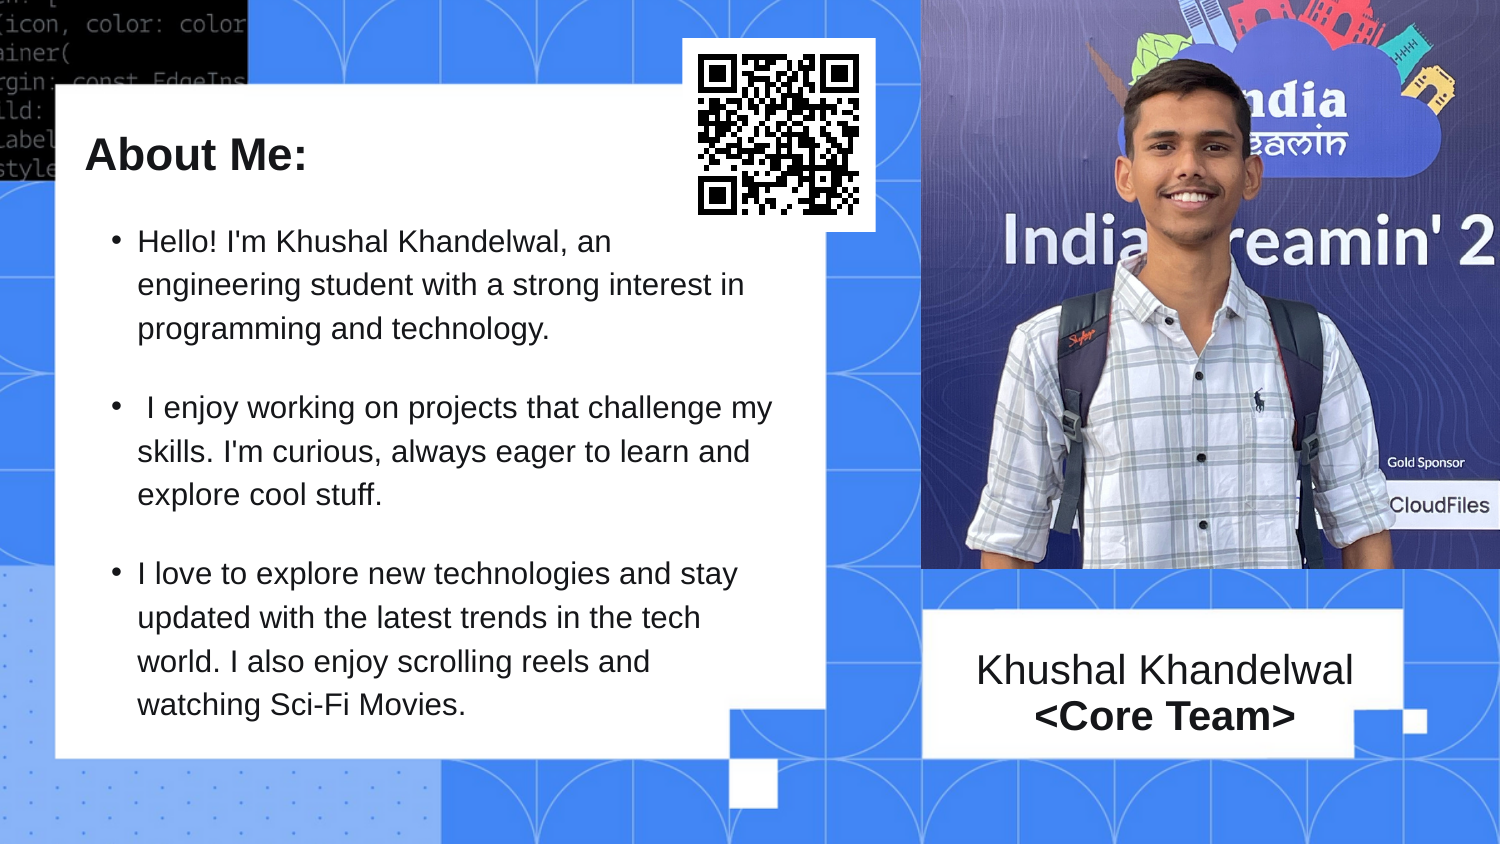

About Me:

Hello! I'm Khushal Khandelwal, an engineering student with a strong interest in programming and technology.

 I enjoy working on projects that challenge my skills. I'm curious, always eager to learn and explore cool stuff.

I love to explore new technologies and stay updated with the latest trends in the tech world. I also enjoy scrolling reels and watching Sci-Fi Movies.

Khushal Khandelwal
<Core Team>